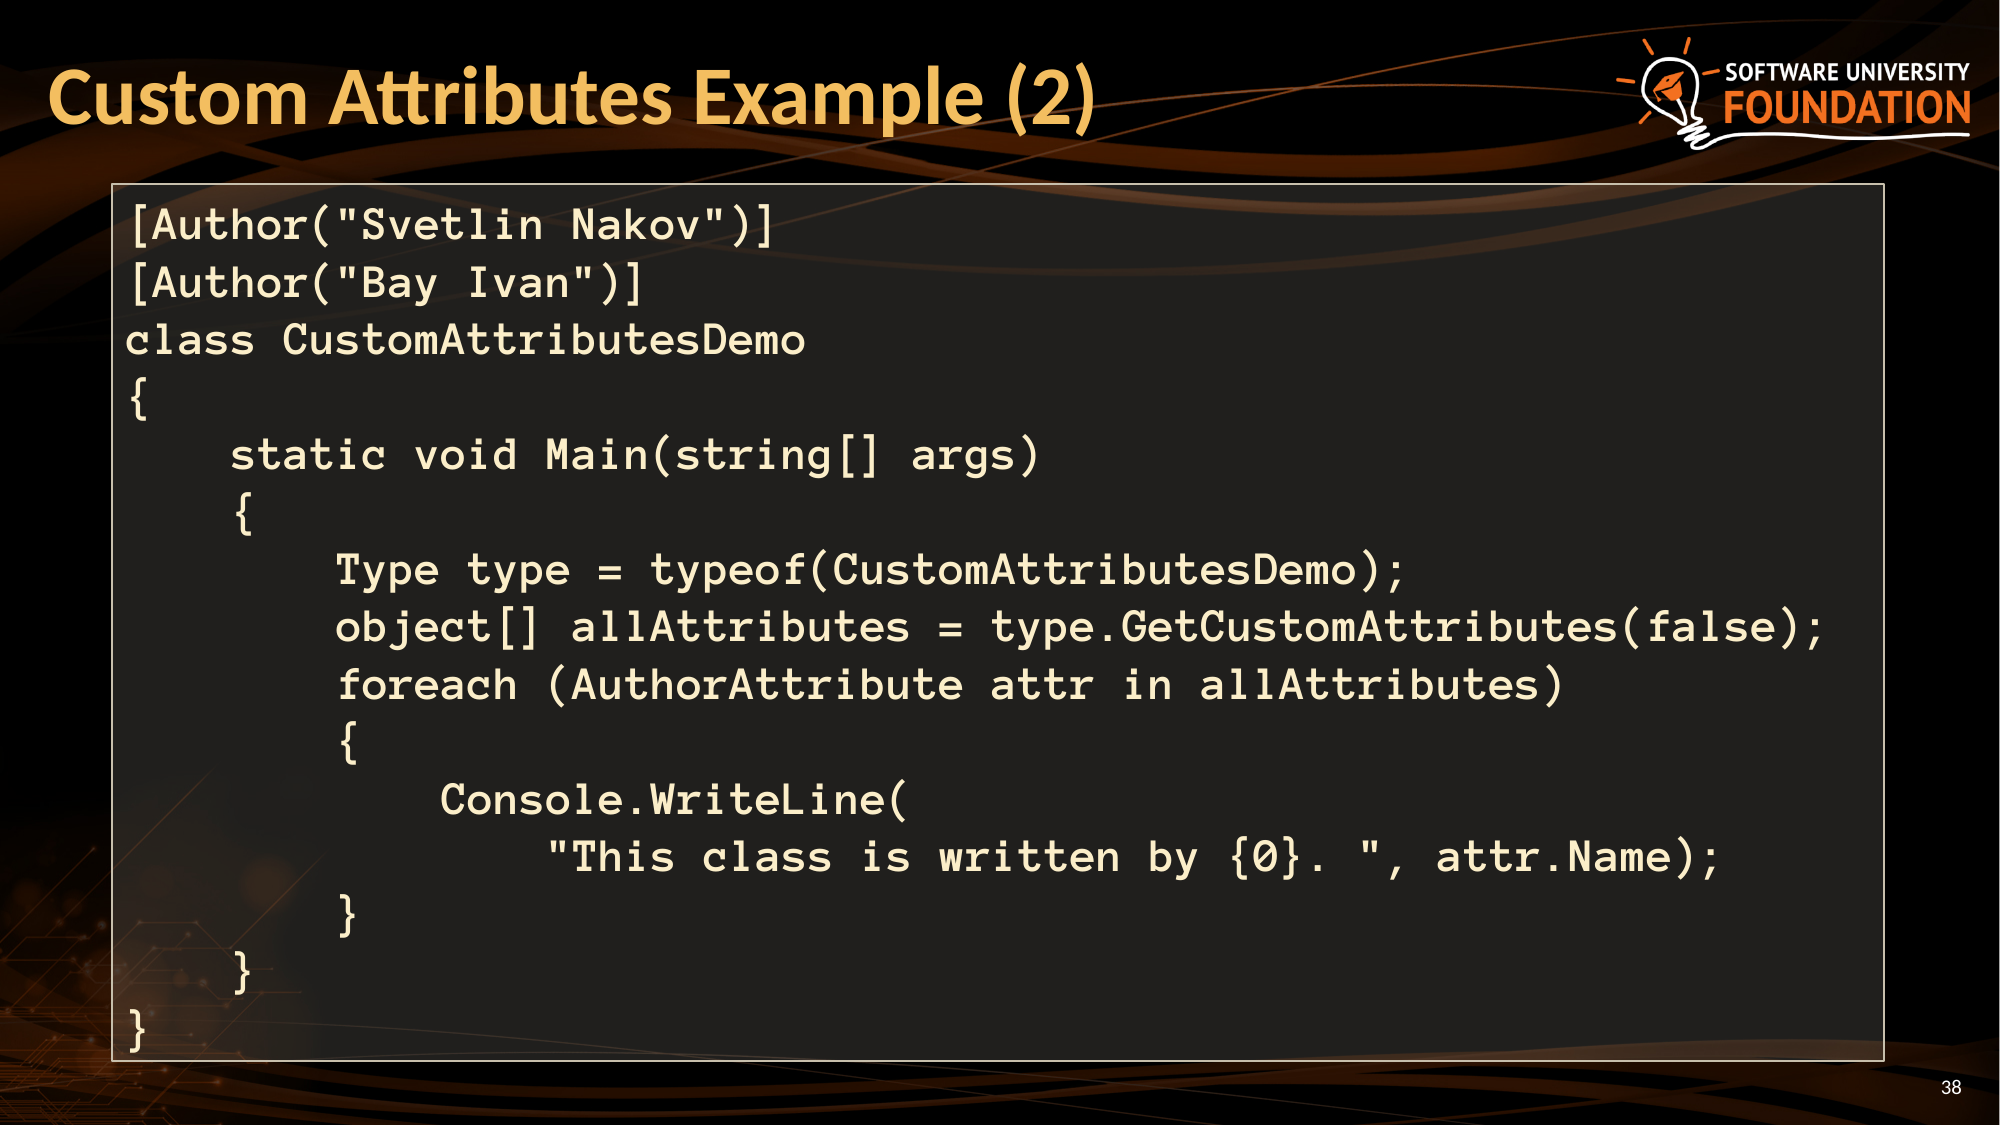

# Custom Attributes Example (2)
[Author("Svetlin Nakov")]
[Author("Bay Ivan")]
class CustomAttributesDemo
{
    static void Main(string[] args)
    {
        Type type = typeof(CustomAttributesDemo);
        object[] allAttributes = type.GetCustomAttributes(false);
        foreach (AuthorAttribute attr in allAttributes)
        {
            Console.WriteLine(
                "This class is written by {0}. ", attr.Name);
        }
    }
}
38